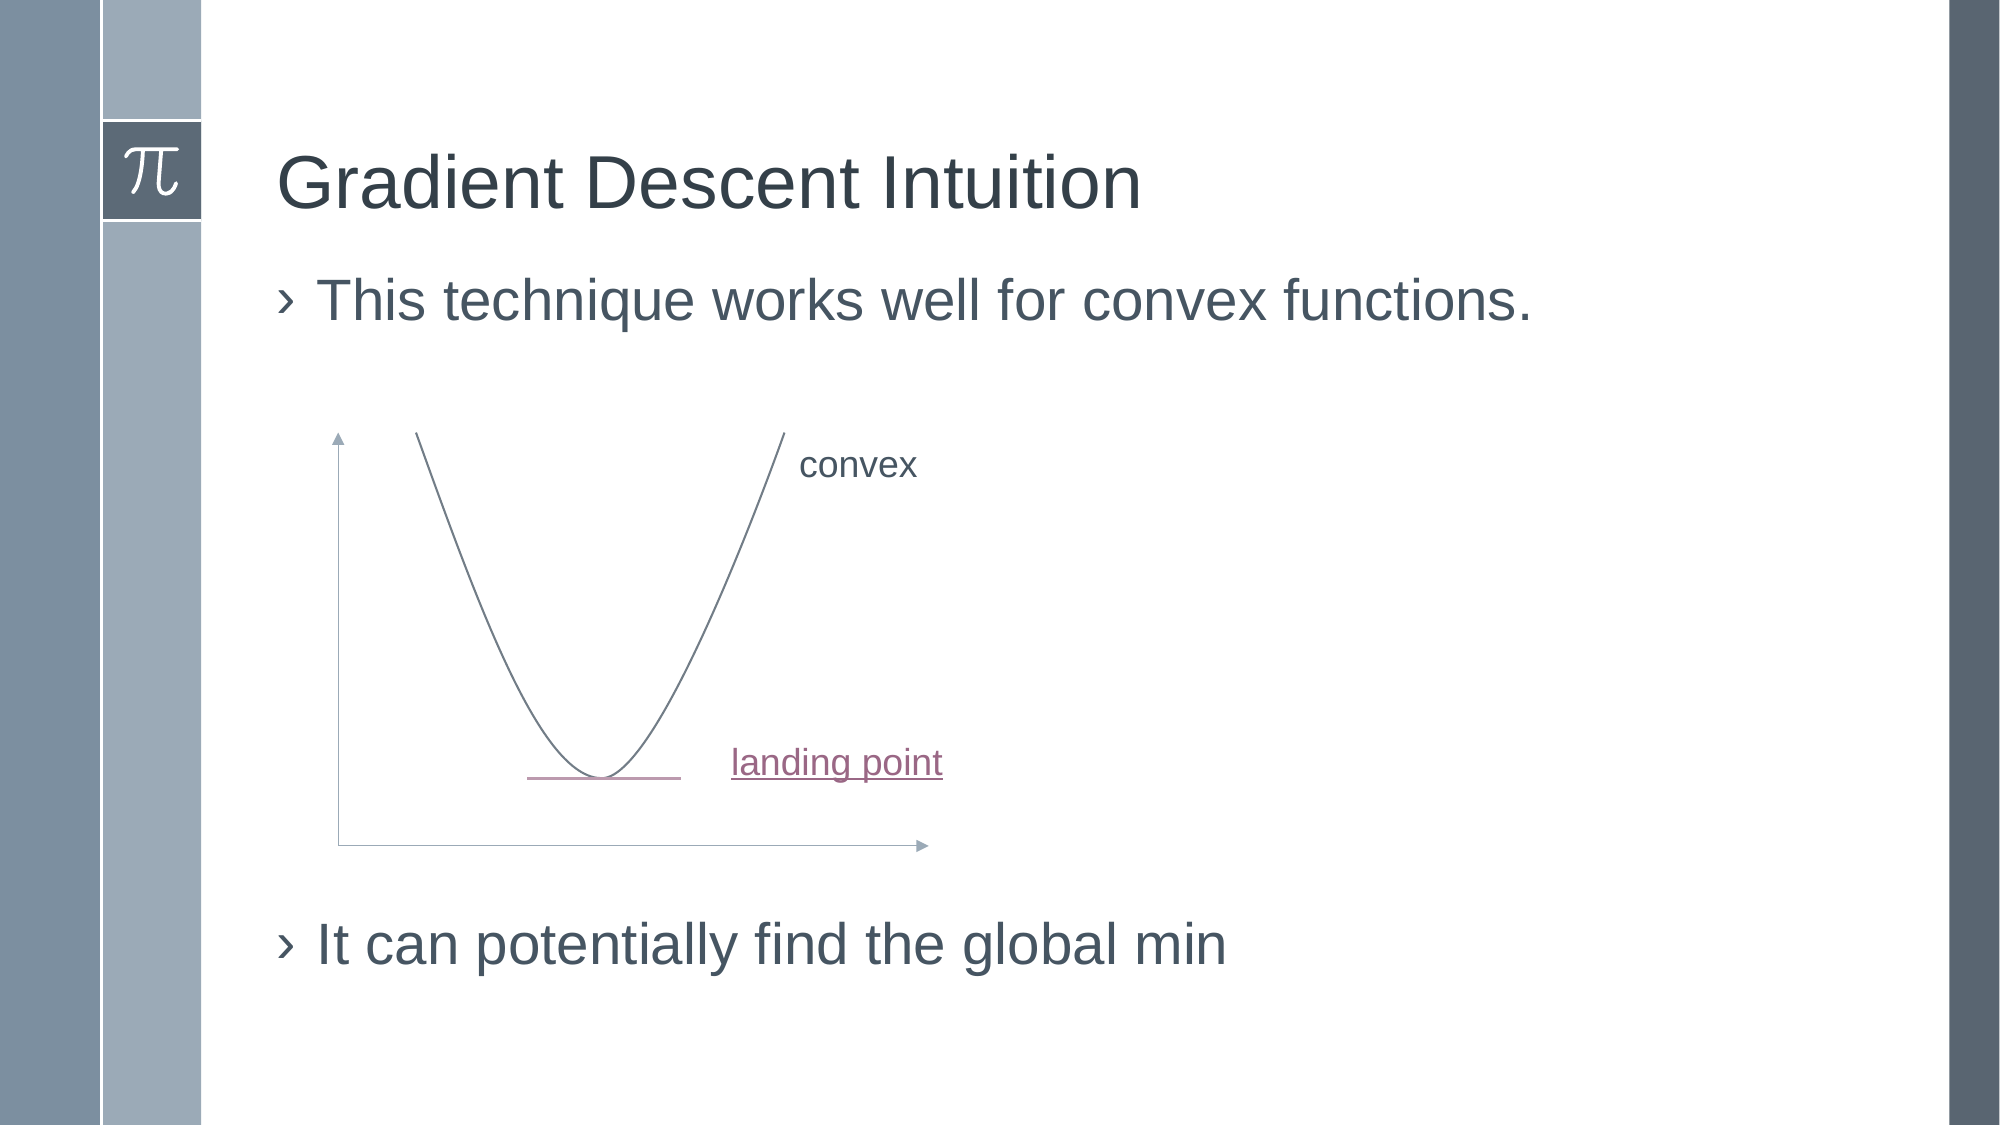

# Gradient Descent Intuition
This technique works well for convex functions.

It can potentially find the global min

convex
landing point